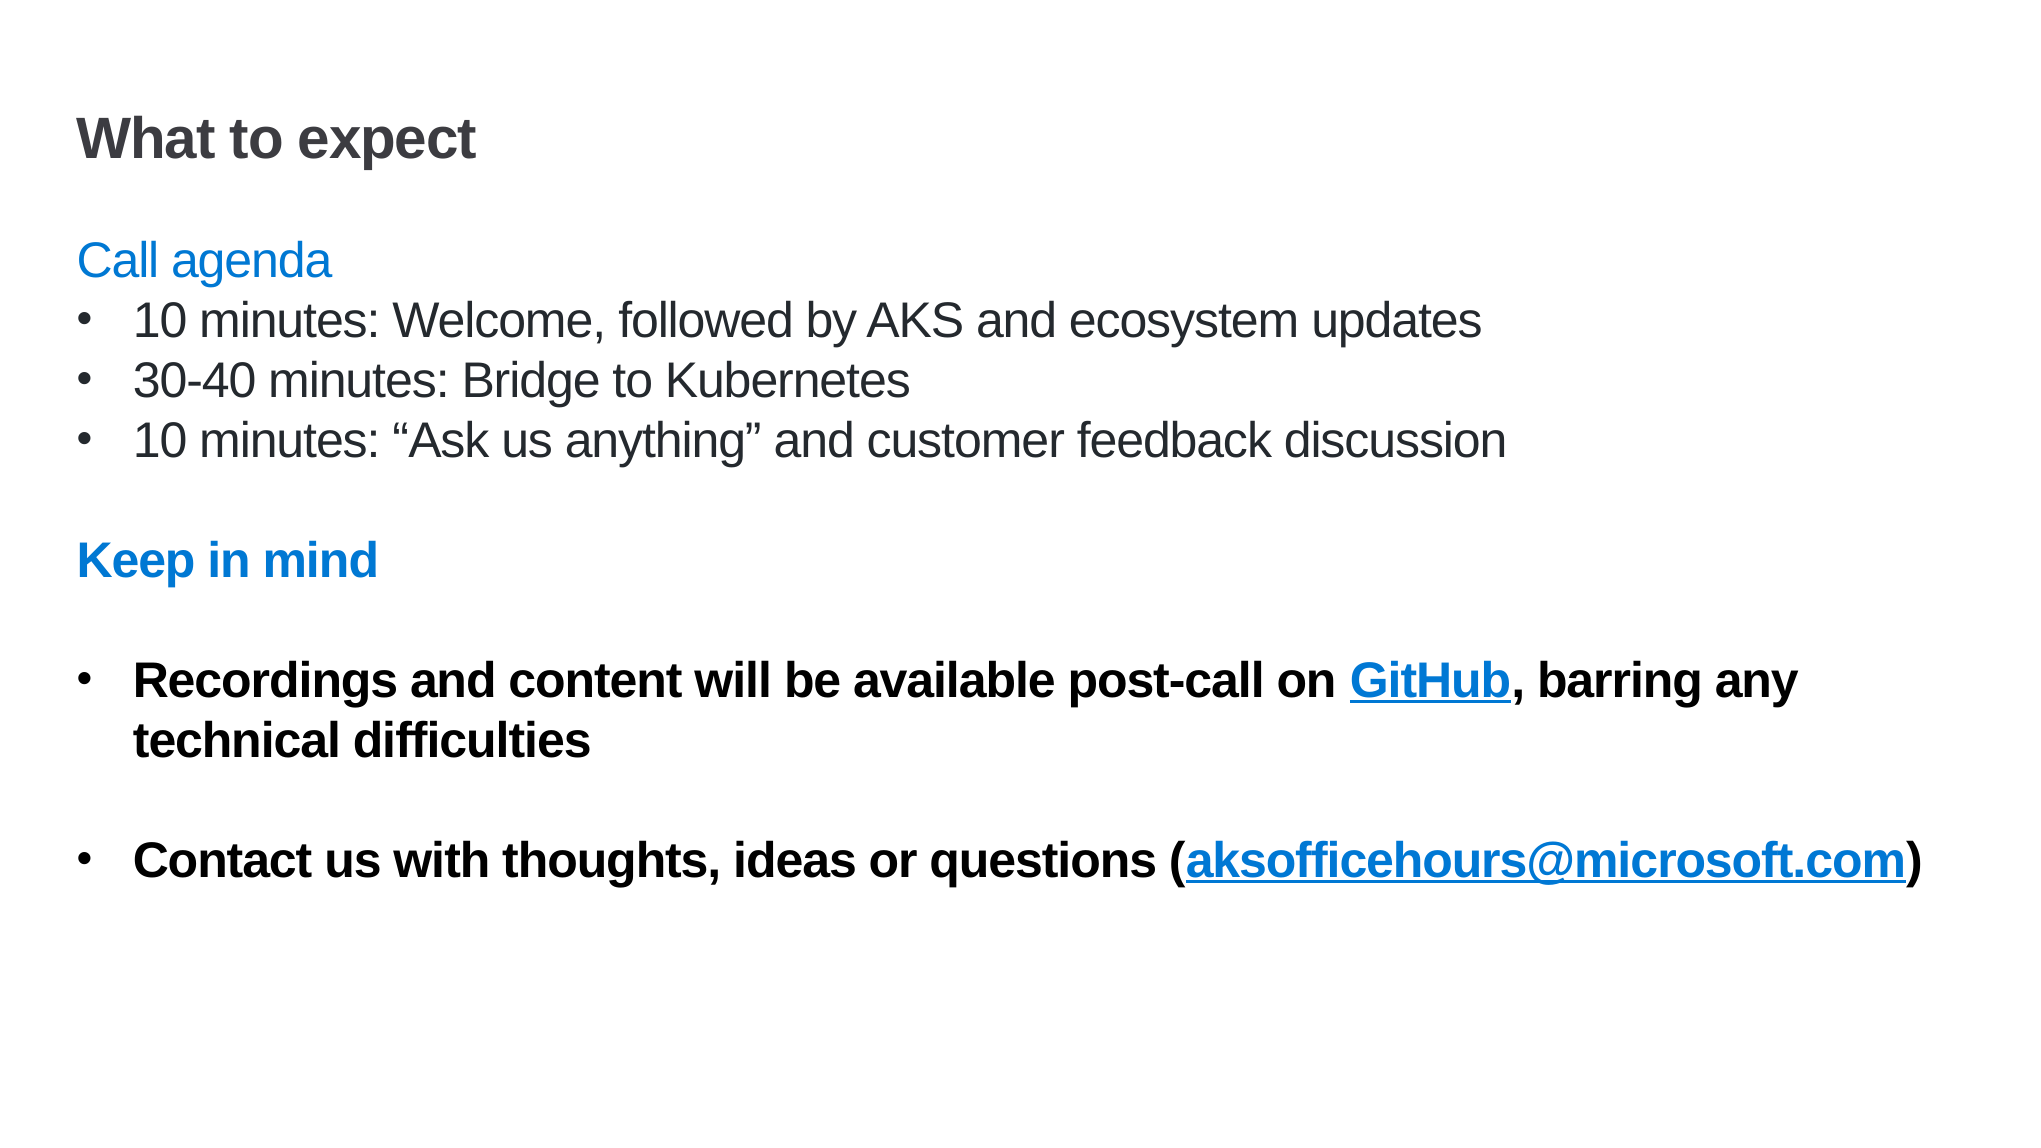

# What to expect
Call agenda
10 minutes: Welcome, followed by AKS and ecosystem updates
30-40 minutes: Bridge to Kubernetes
10 minutes: “Ask us anything” and customer feedback discussion

Keep in mind

Recordings and content will be available post-call on GitHub, barring any technical difficulties

Contact us with thoughts, ideas or questions (aksofficehours@microsoft.com)